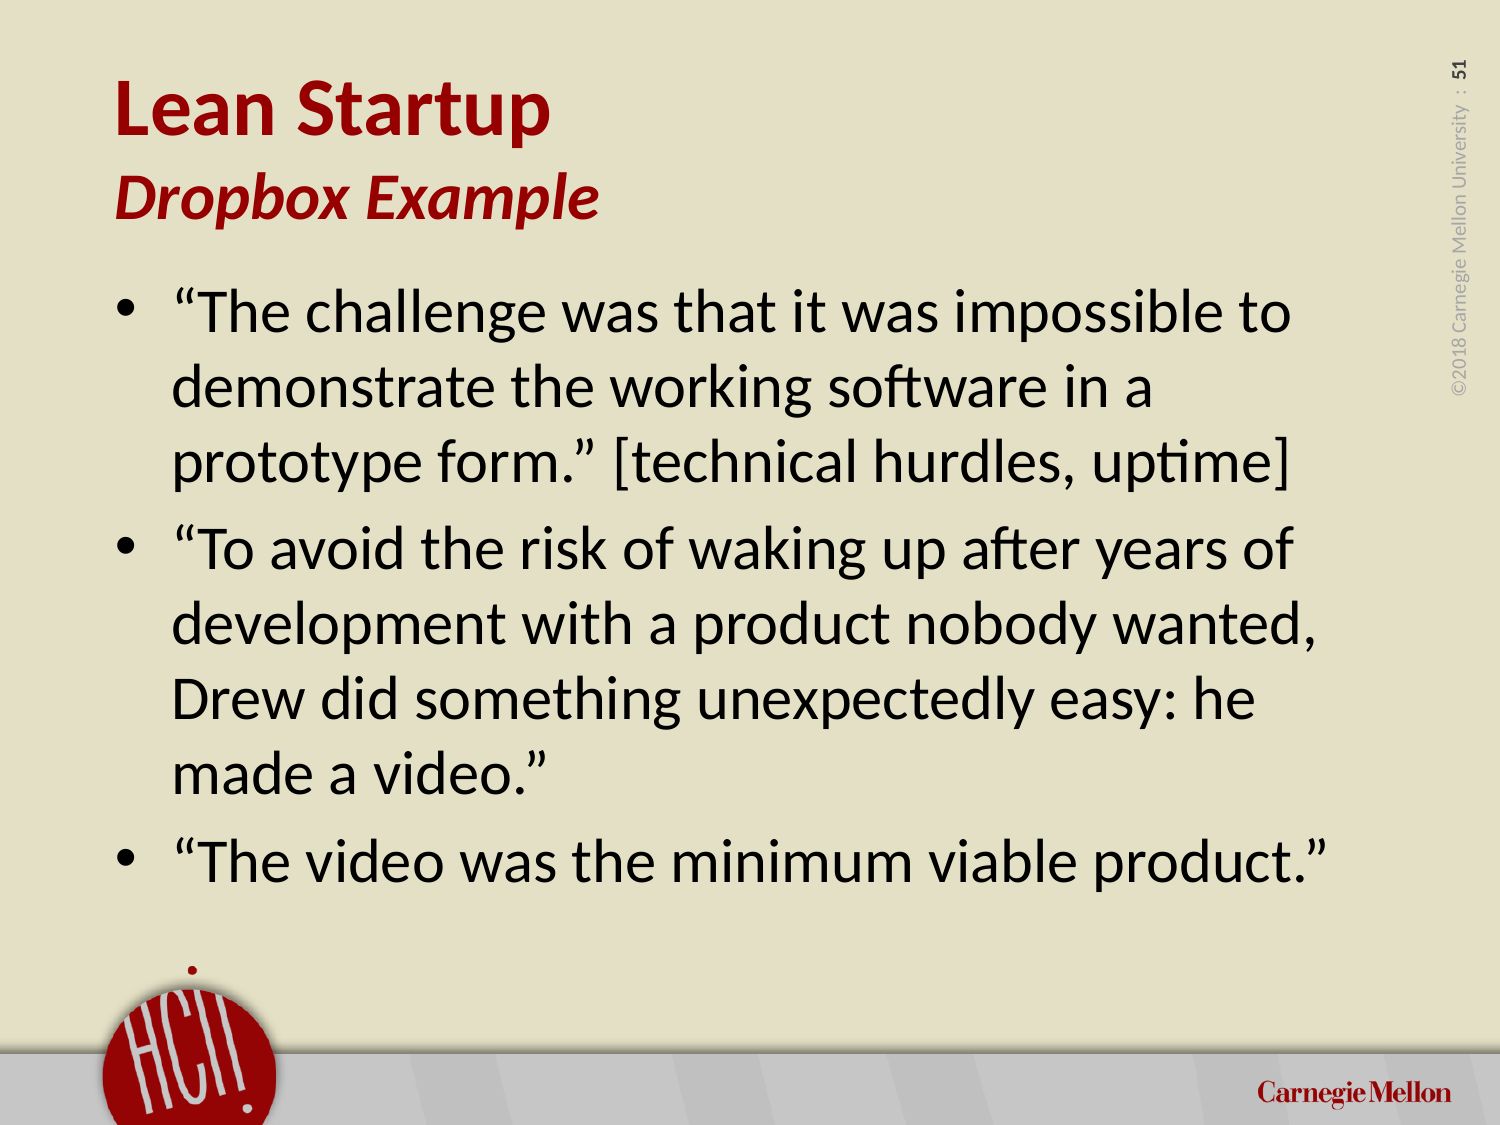

# Lean Startup Dropbox Example
“The challenge was that it was impossible to demonstrate the working software in a prototype form.” [technical hurdles, uptime]
“To avoid the risk of waking up after years of development with a product nobody wanted, Drew did something unexpectedly easy: he made a video.”
“The video was the minimum viable product.”